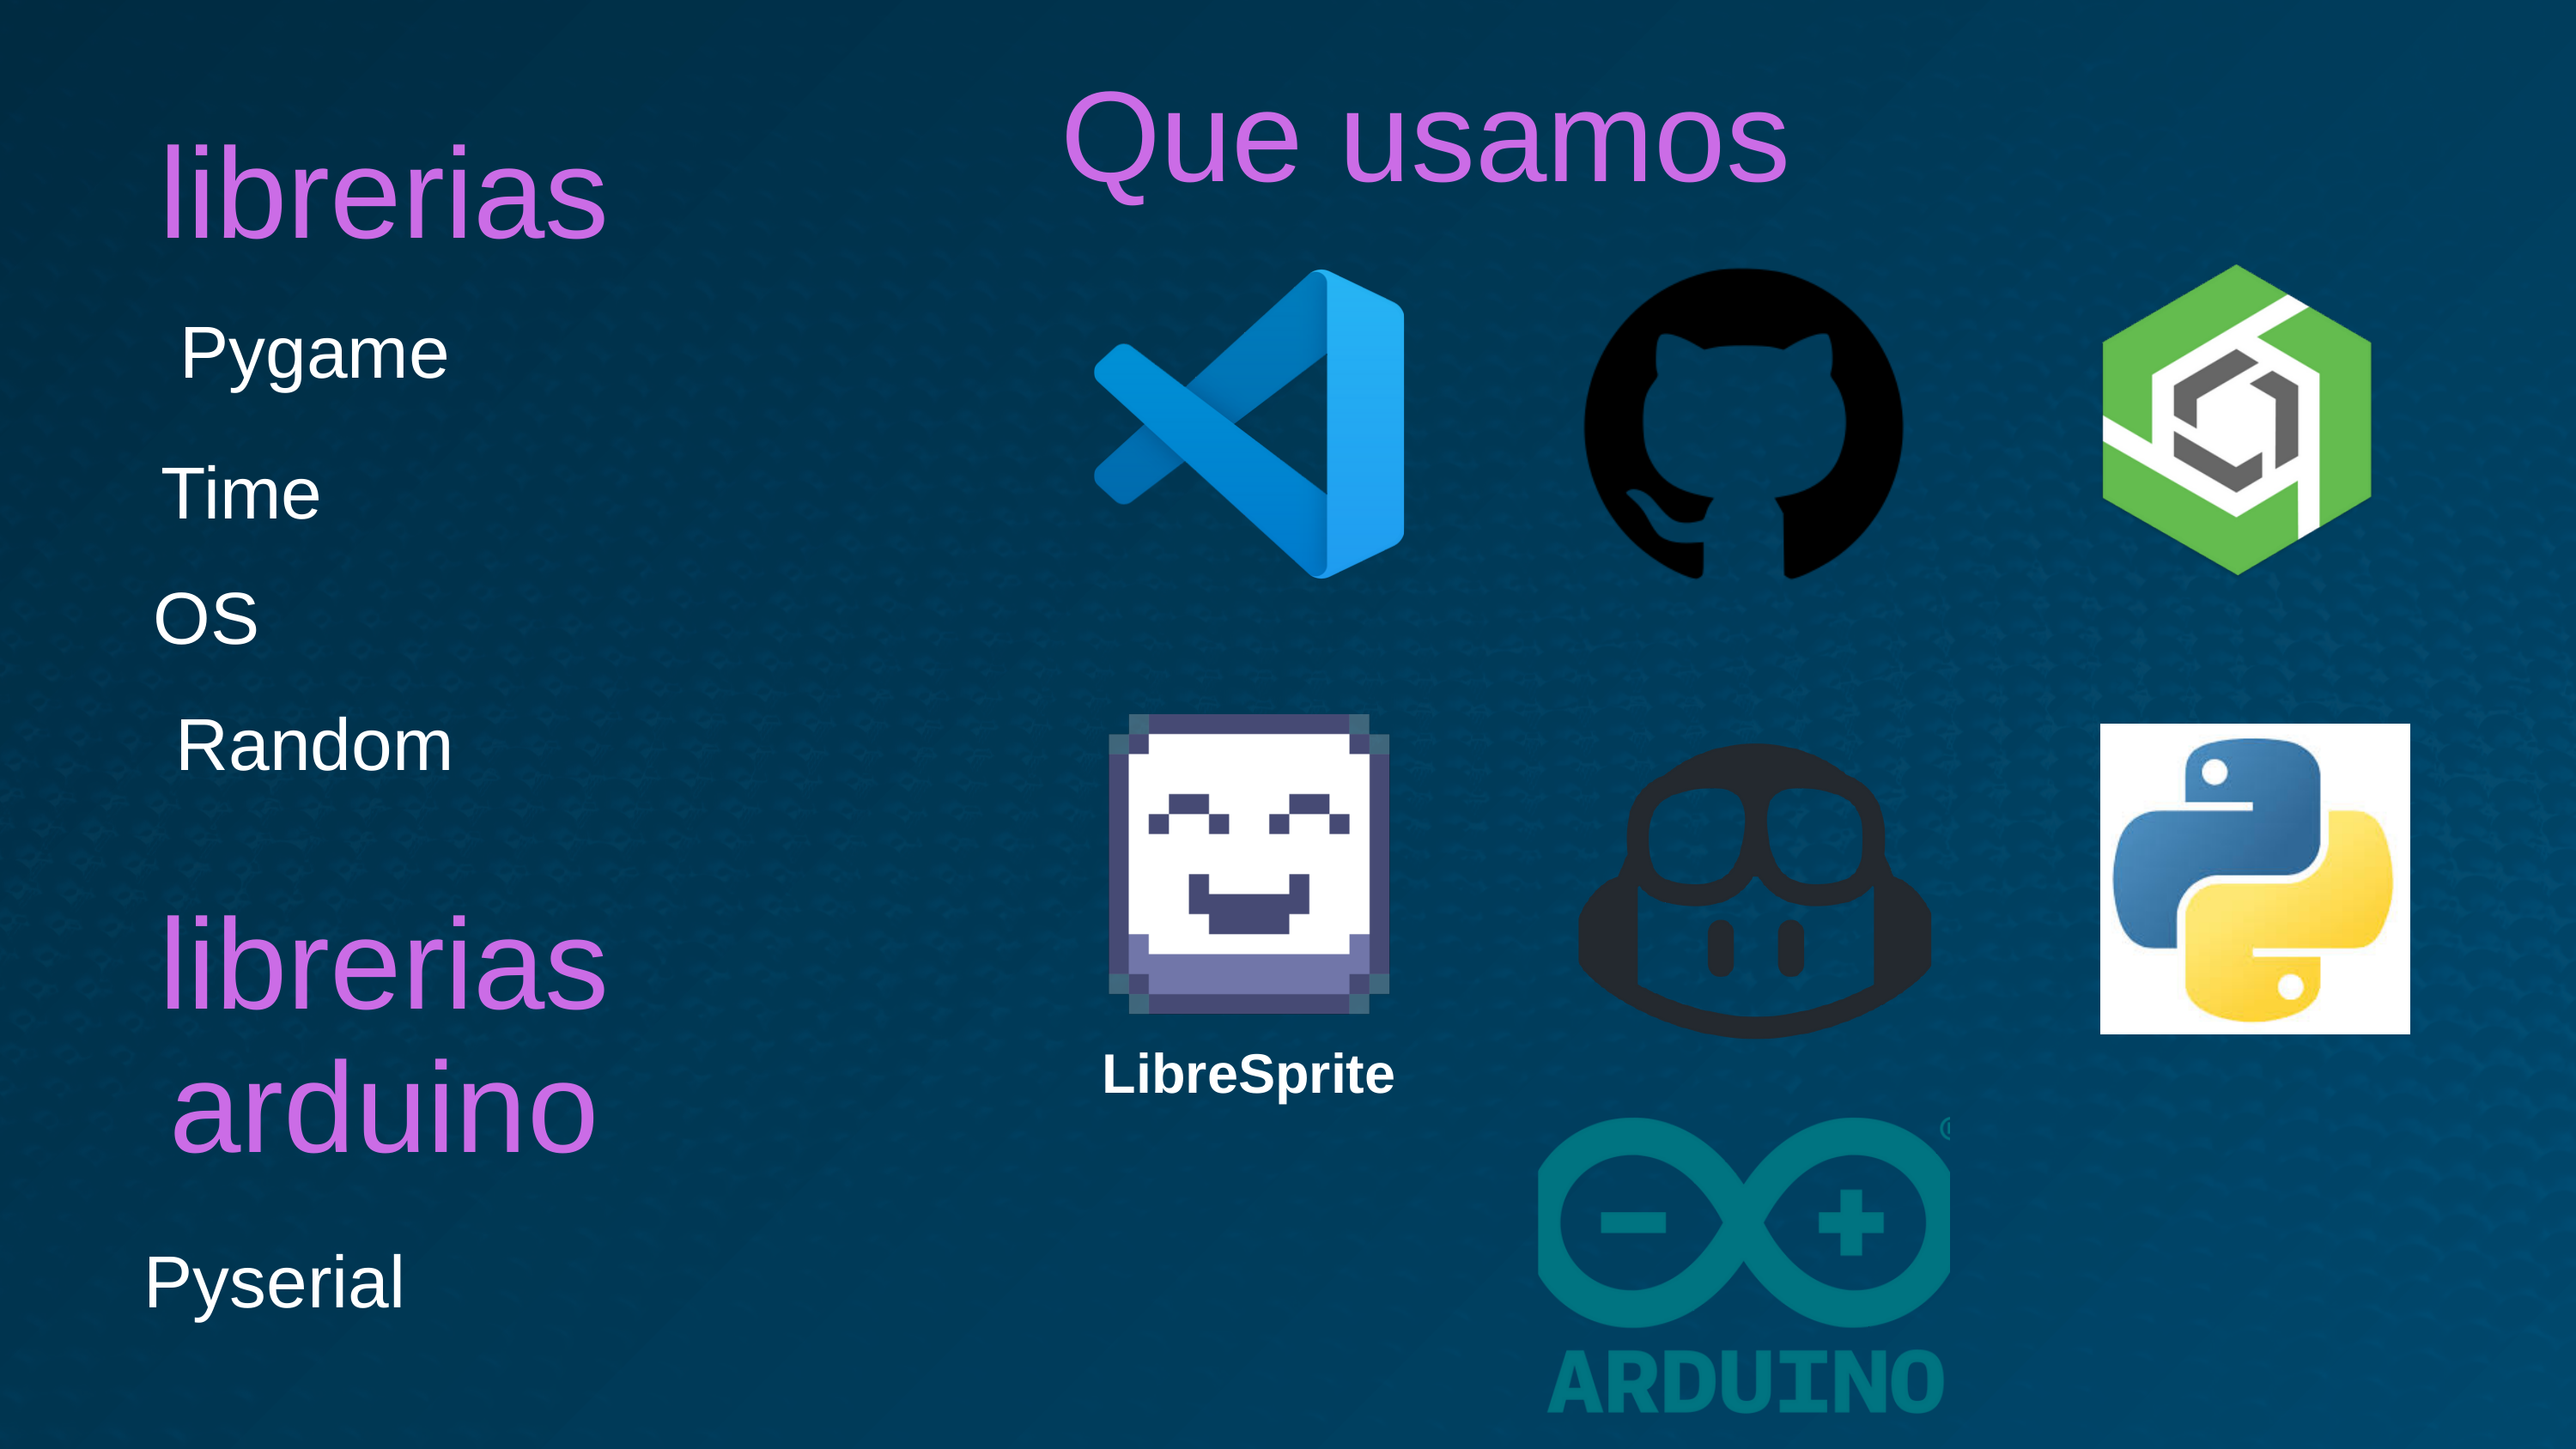

Que usamos
librerias

Pygame
Time
OS
Random

librerias arduino
LibreSprite

Pyserial